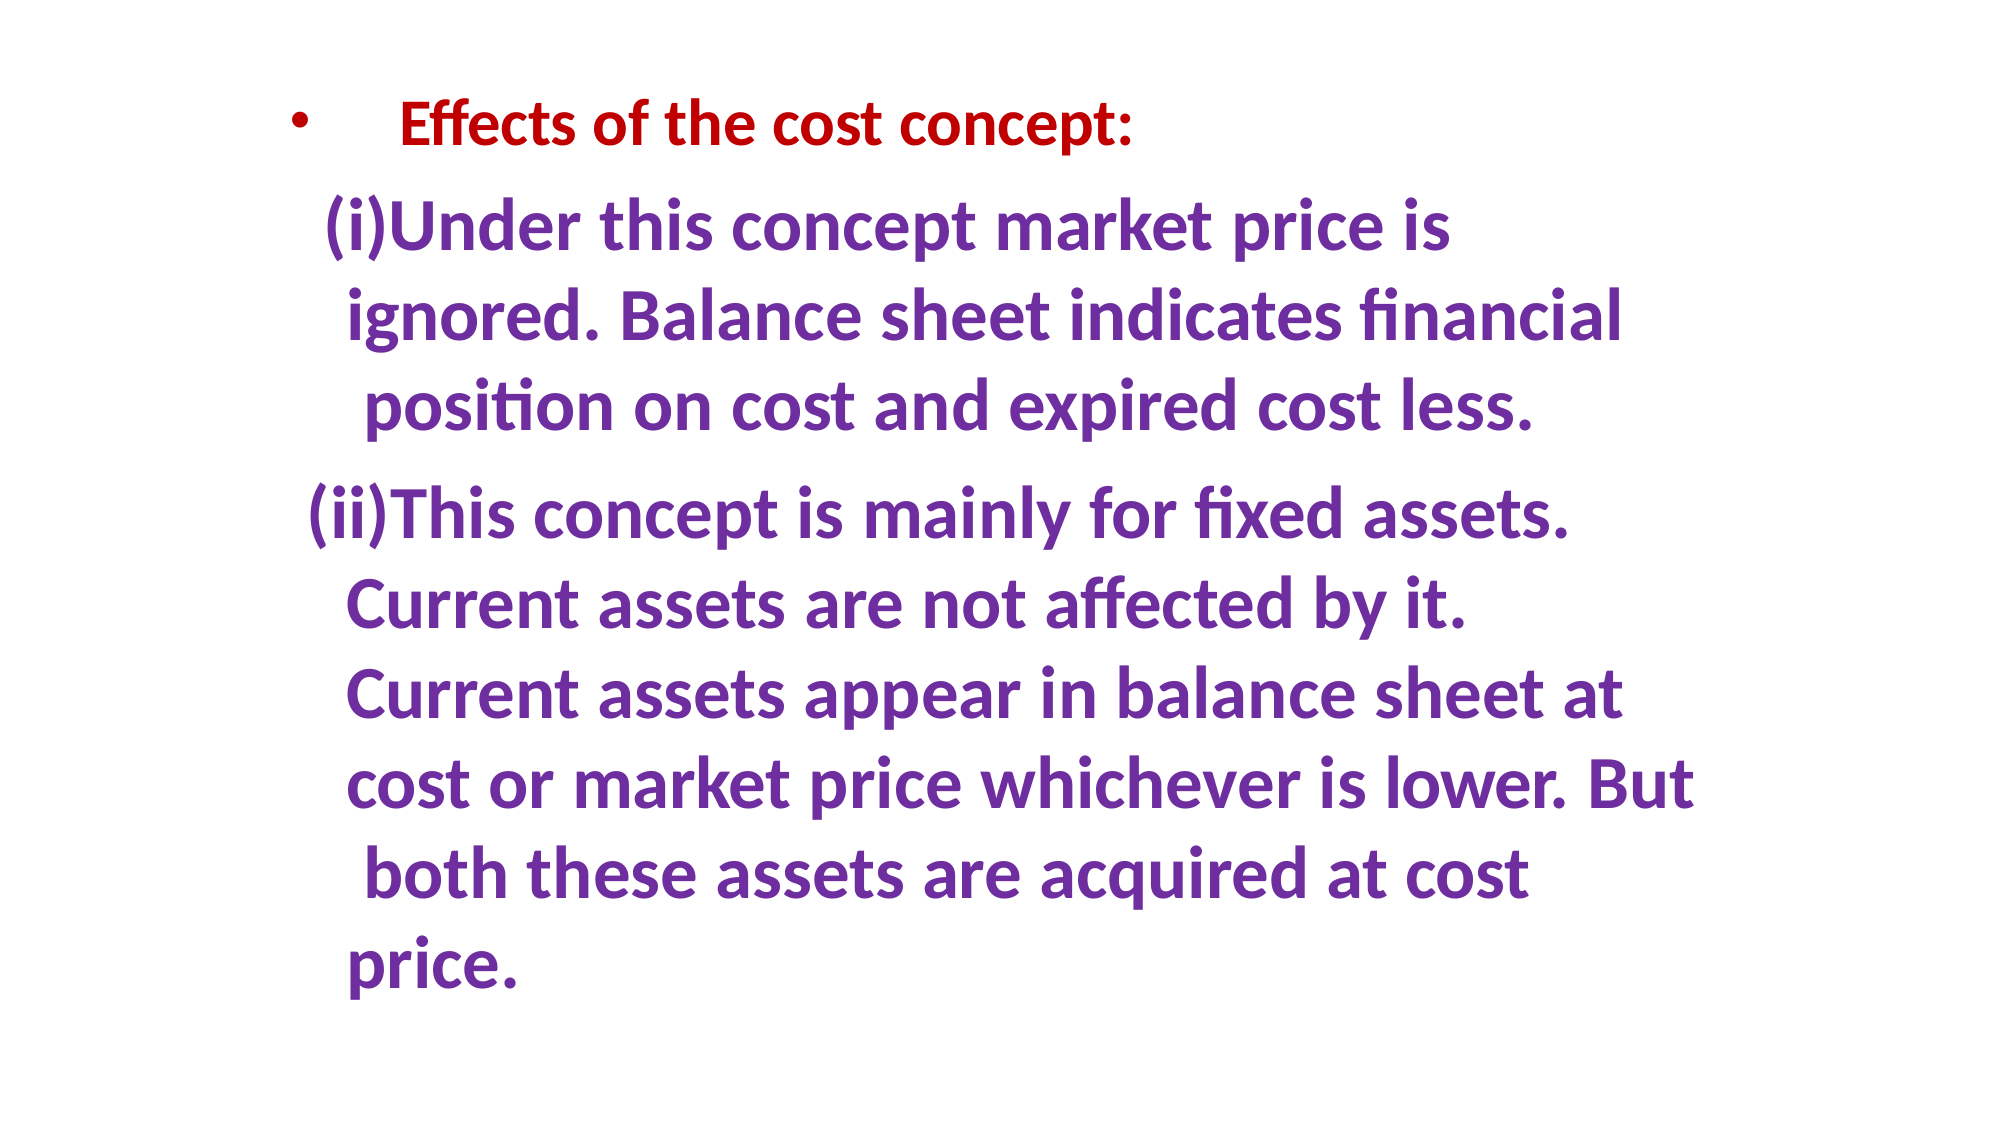

Effects of the cost concept:
Under this concept market price is  ignored. Balance sheet indicates financial  position on cost and expired cost less.
This concept is mainly for fixed assets.  Current assets are not affected by it.  Current assets appear in balance sheet at  cost or market price whichever is lower. But  both these assets are acquired at cost price.